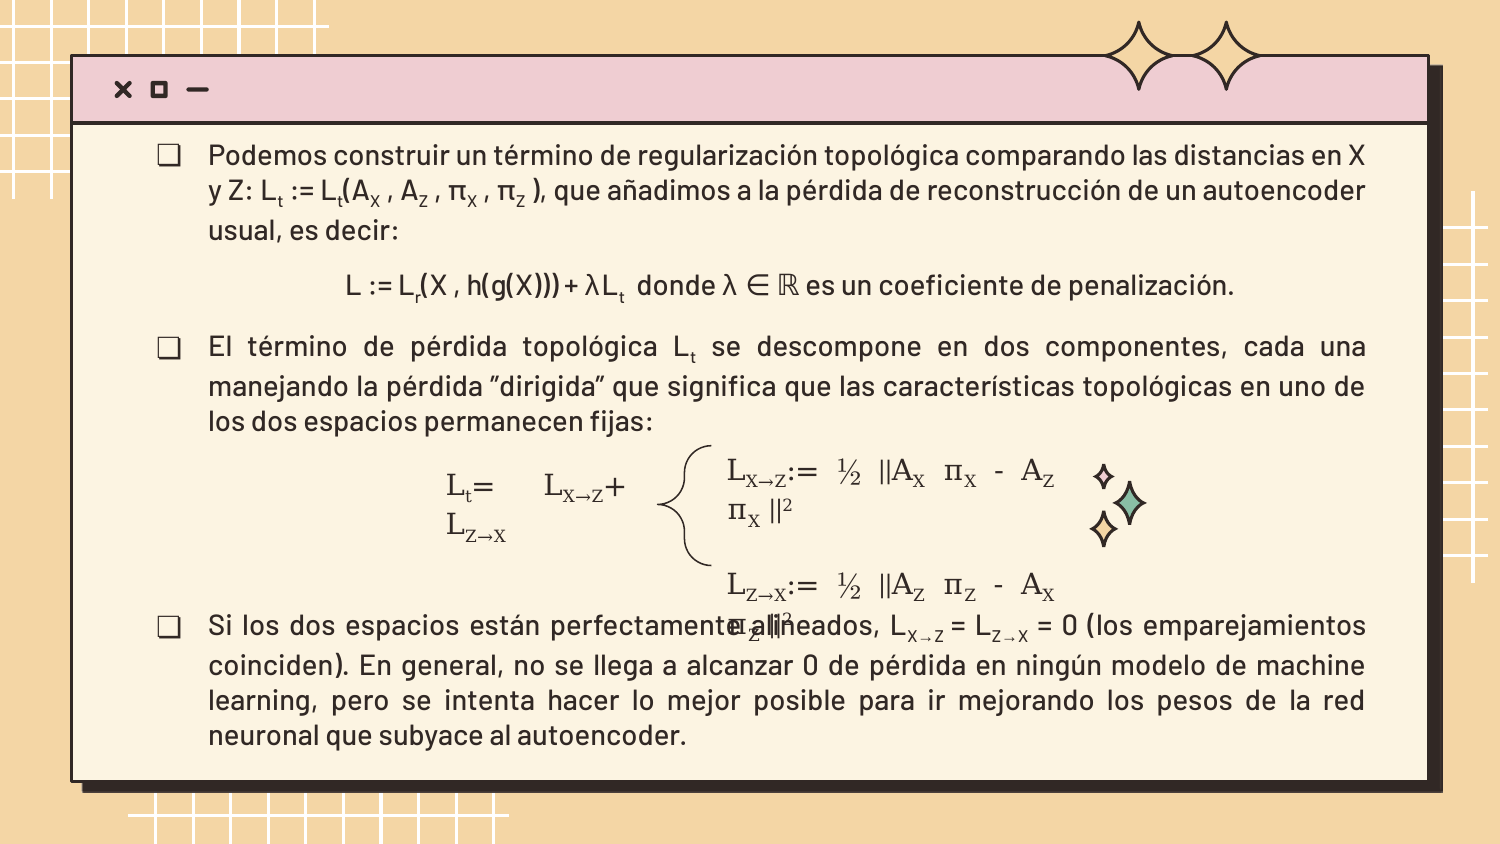

Podemos construir un término de regularización topológica comparando las distancias en X y Z: Lt := Lt(AX , AZ , πX , πZ ), que añadimos a la pérdida de reconstrucción de un autoencoder usual, es decir:
 L := Lr(X , h(g(X))) + λLt  donde λ ∈ ℝ es un coeficiente de penalización.
El término de pérdida topológica Lt se descompone en dos componentes, cada una manejando la pérdida ”dirigida” que significa que las características topológicas en uno de los dos espacios permanecen fijas:

LX→Z:= ½ ||AX πX - AZ πX ||2

LZ→X:= ½ ||AZ πZ - AX πZ ||2

Lt= LX→Z+ LZ→X

Si los dos espacios están perfectamente alineados, LX→Z = LZ→X = 0 (los emparejamientos coinciden). En general, no se llega a alcanzar 0 de pérdida en ningún modelo de machine learning, pero se intenta hacer lo mejor posible para ir mejorando los pesos de la red neuronal que subyace al autoencoder.